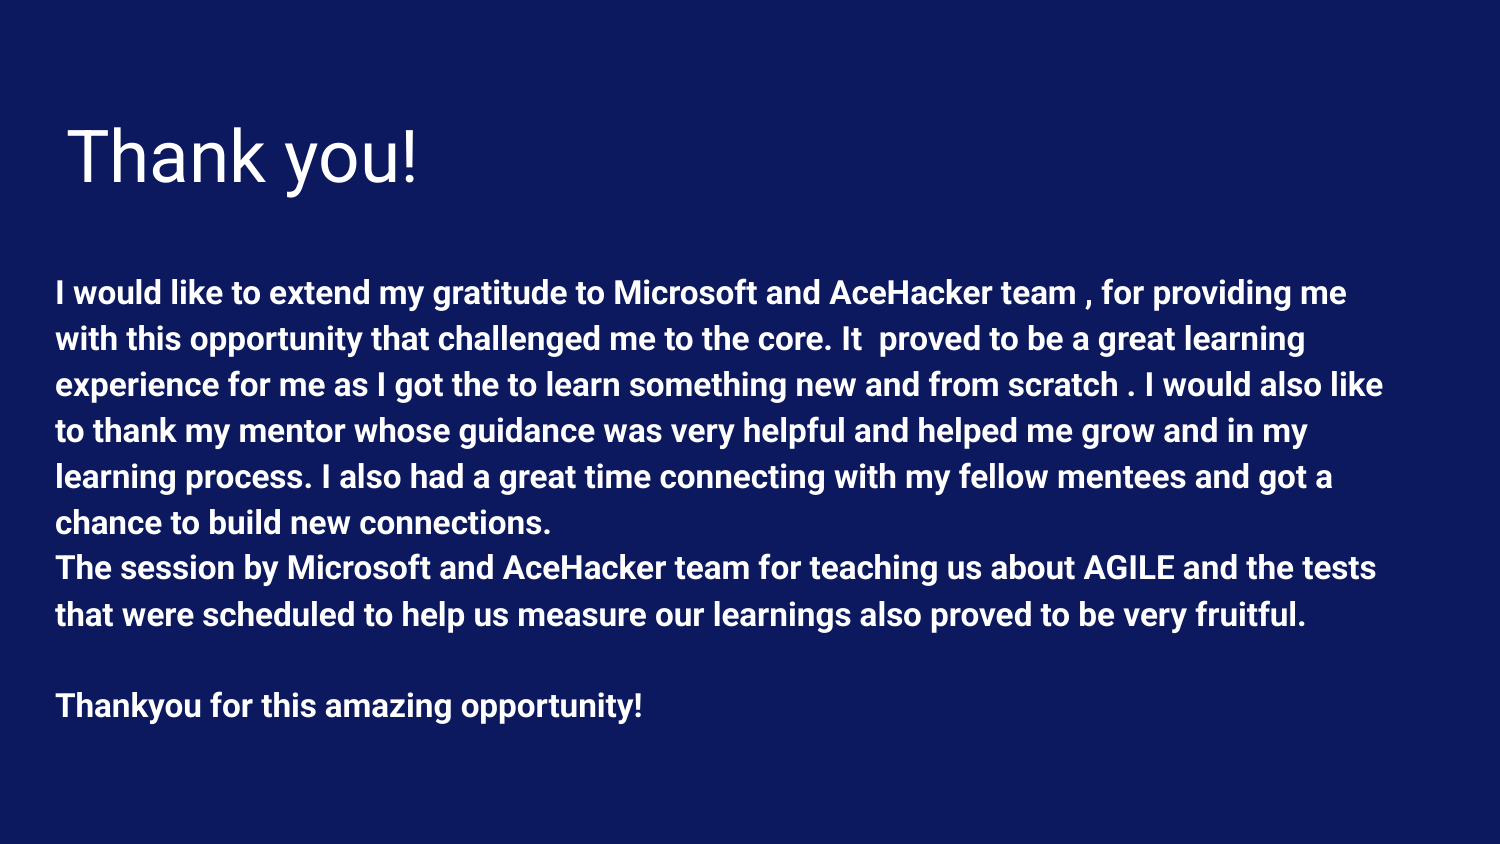

# Thank you!
I would like to extend my gratitude to Microsoft and AceHacker team , for providing me with this opportunity that challenged me to the core. It  proved to be a great learning experience for me as I got the to learn something new and from scratch . I would also like to thank my mentor whose guidance was very helpful and helped me grow and in my learning process. I also had a great time connecting with my fellow mentees and got a chance to build new connections.
The session by Microsoft and AceHacker team for teaching us about AGILE and the tests that were scheduled to help us measure our learnings also proved to be very fruitful.

Thankyou for this amazing opportunity!